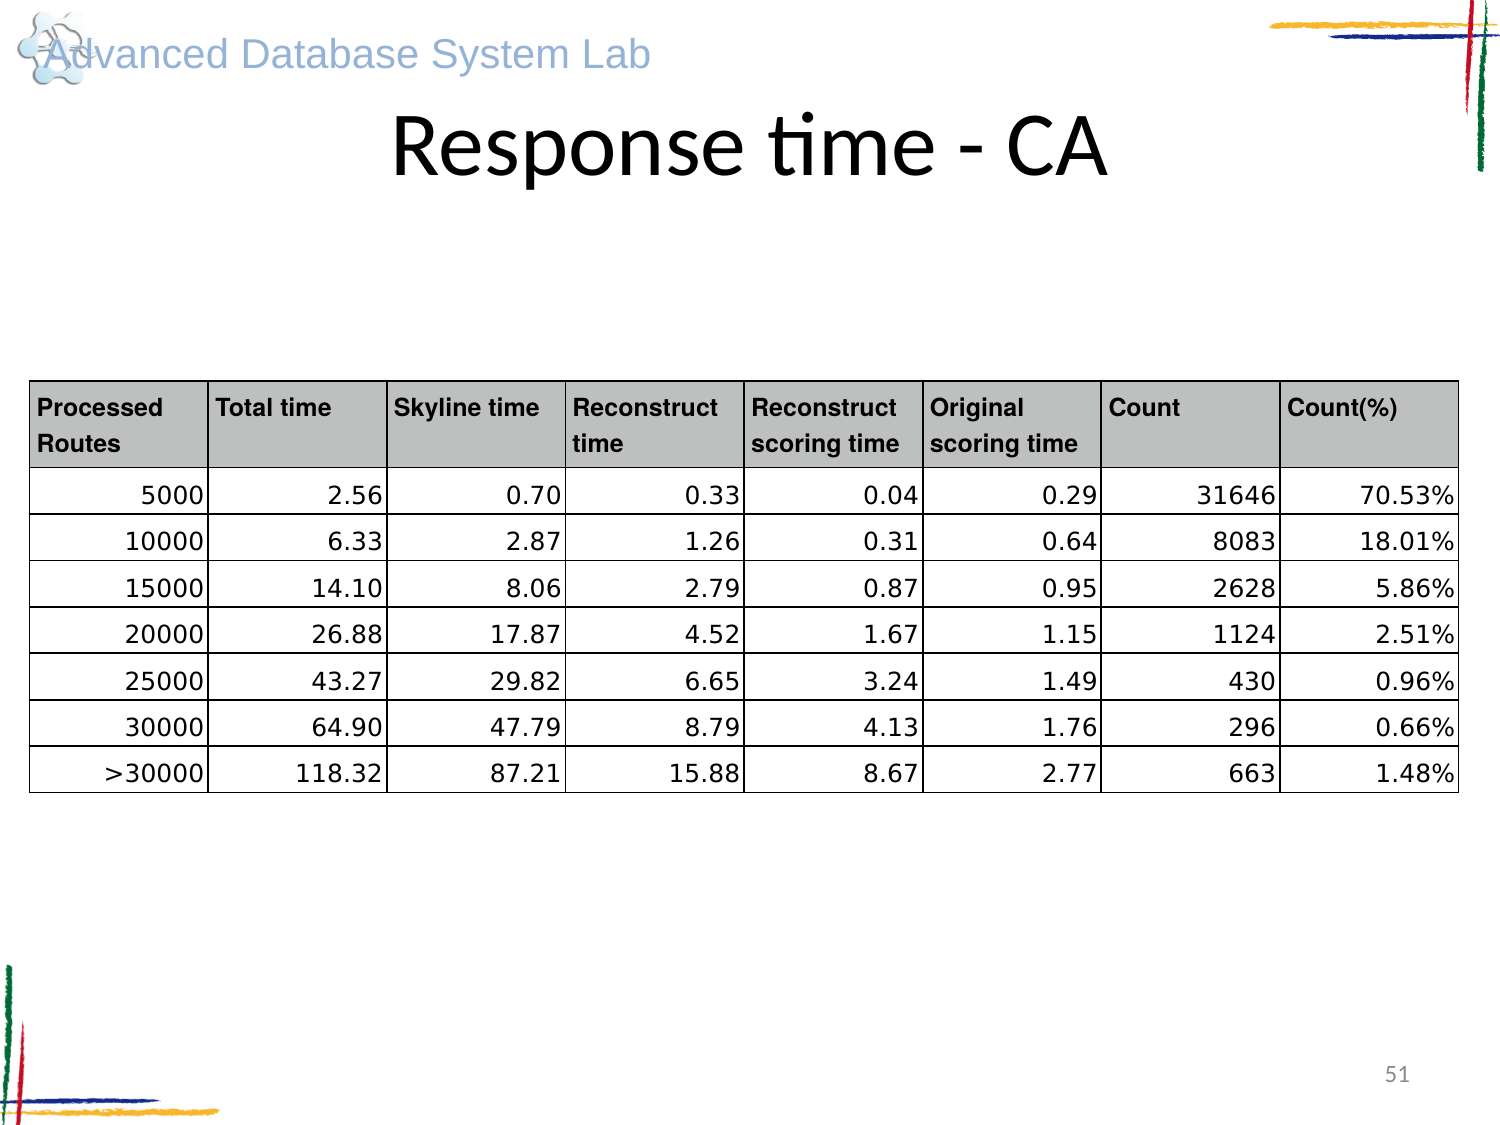

# Response time - CA
| Processed Routes | Total time | Skyline time | Reconstruct time | Reconstruct scoring time | Original scoring time | Count | Count(%) |
| --- | --- | --- | --- | --- | --- | --- | --- |
| 5000 | 2.56 | 0.70 | 0.33 | 0.04 | 0.29 | 31646 | 70.53% |
| 10000 | 6.33 | 2.87 | 1.26 | 0.31 | 0.64 | 8083 | 18.01% |
| 15000 | 14.10 | 8.06 | 2.79 | 0.87 | 0.95 | 2628 | 5.86% |
| 20000 | 26.88 | 17.87 | 4.52 | 1.67 | 1.15 | 1124 | 2.51% |
| 25000 | 43.27 | 29.82 | 6.65 | 3.24 | 1.49 | 430 | 0.96% |
| 30000 | 64.90 | 47.79 | 8.79 | 4.13 | 1.76 | 296 | 0.66% |
| >30000 | 118.32 | 87.21 | 15.88 | 8.67 | 2.77 | 663 | 1.48% |
51